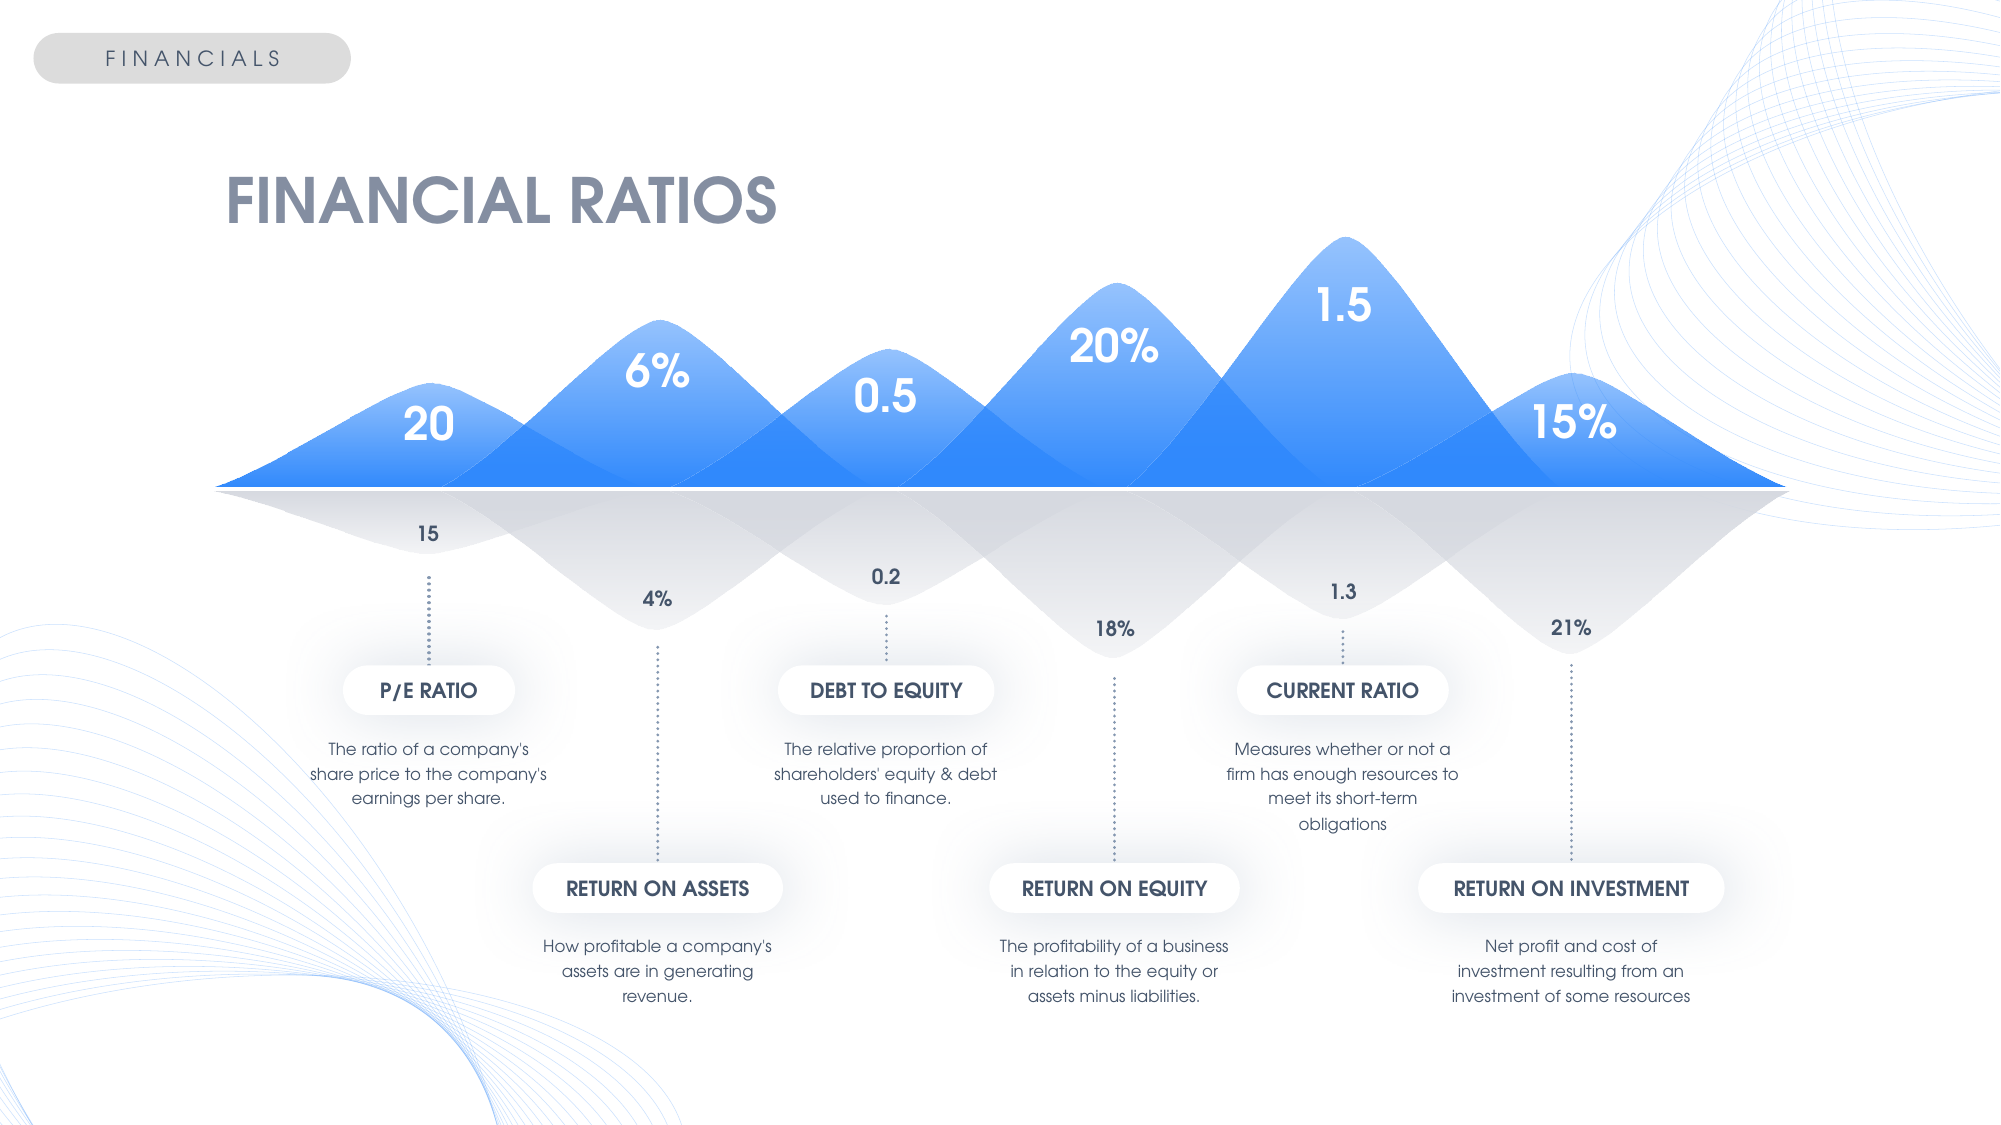

FINANCIALS
FINANCIAL RATIOS

1.5

20%

6%

0.5

15%
20

15
0.2
1.3
4%

21%
18%
P/E RATIO
DEBT TO EQUITY
CURRENT RATIO
The ratio of a company's share price to the company's earnings per share.
The relative proportion of shareholders' equity & debt used to finance.
Measures whether or not a firm has enough resources to meet its short-term obligations
RETURN ON ASSETS
RETURN ON EQUITY
RETURN ON INVESTMENT
How profitable a company's assets are in generating revenue.
The profitability of a business in relation to the equity or assets minus liabilities.
Net profit and cost of investment resulting from an investment of some resources